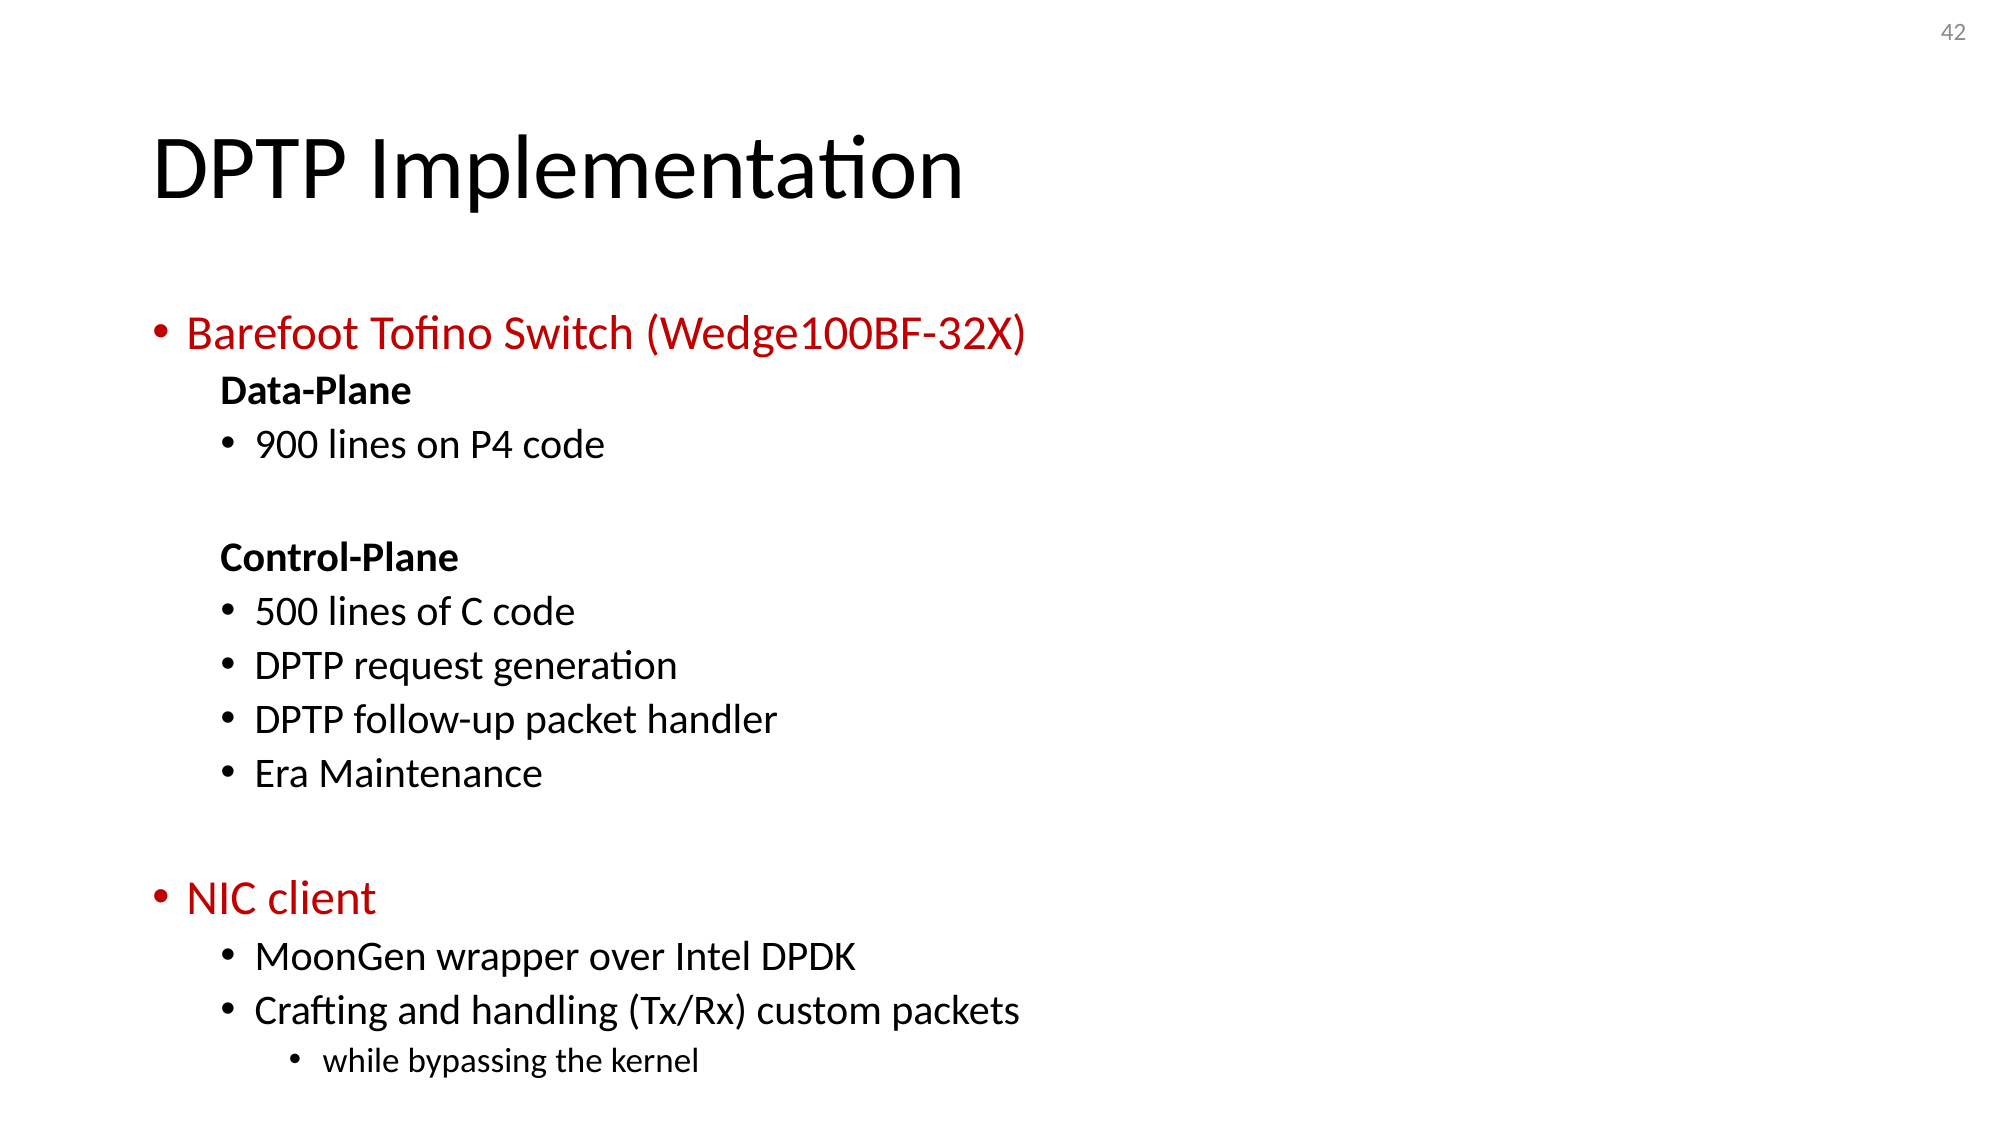

42
# DPTP Implementation
Barefoot Tofino Switch (Wedge100BF-32X)
Data-Plane
900 lines on P4 code

Control-Plane
500 lines of C code
DPTP request generation
DPTP follow-up packet handler
Era Maintenance

NIC client
MoonGen wrapper over Intel DPDK
Crafting and handling (Tx/Rx) custom packets
while bypassing the kernel